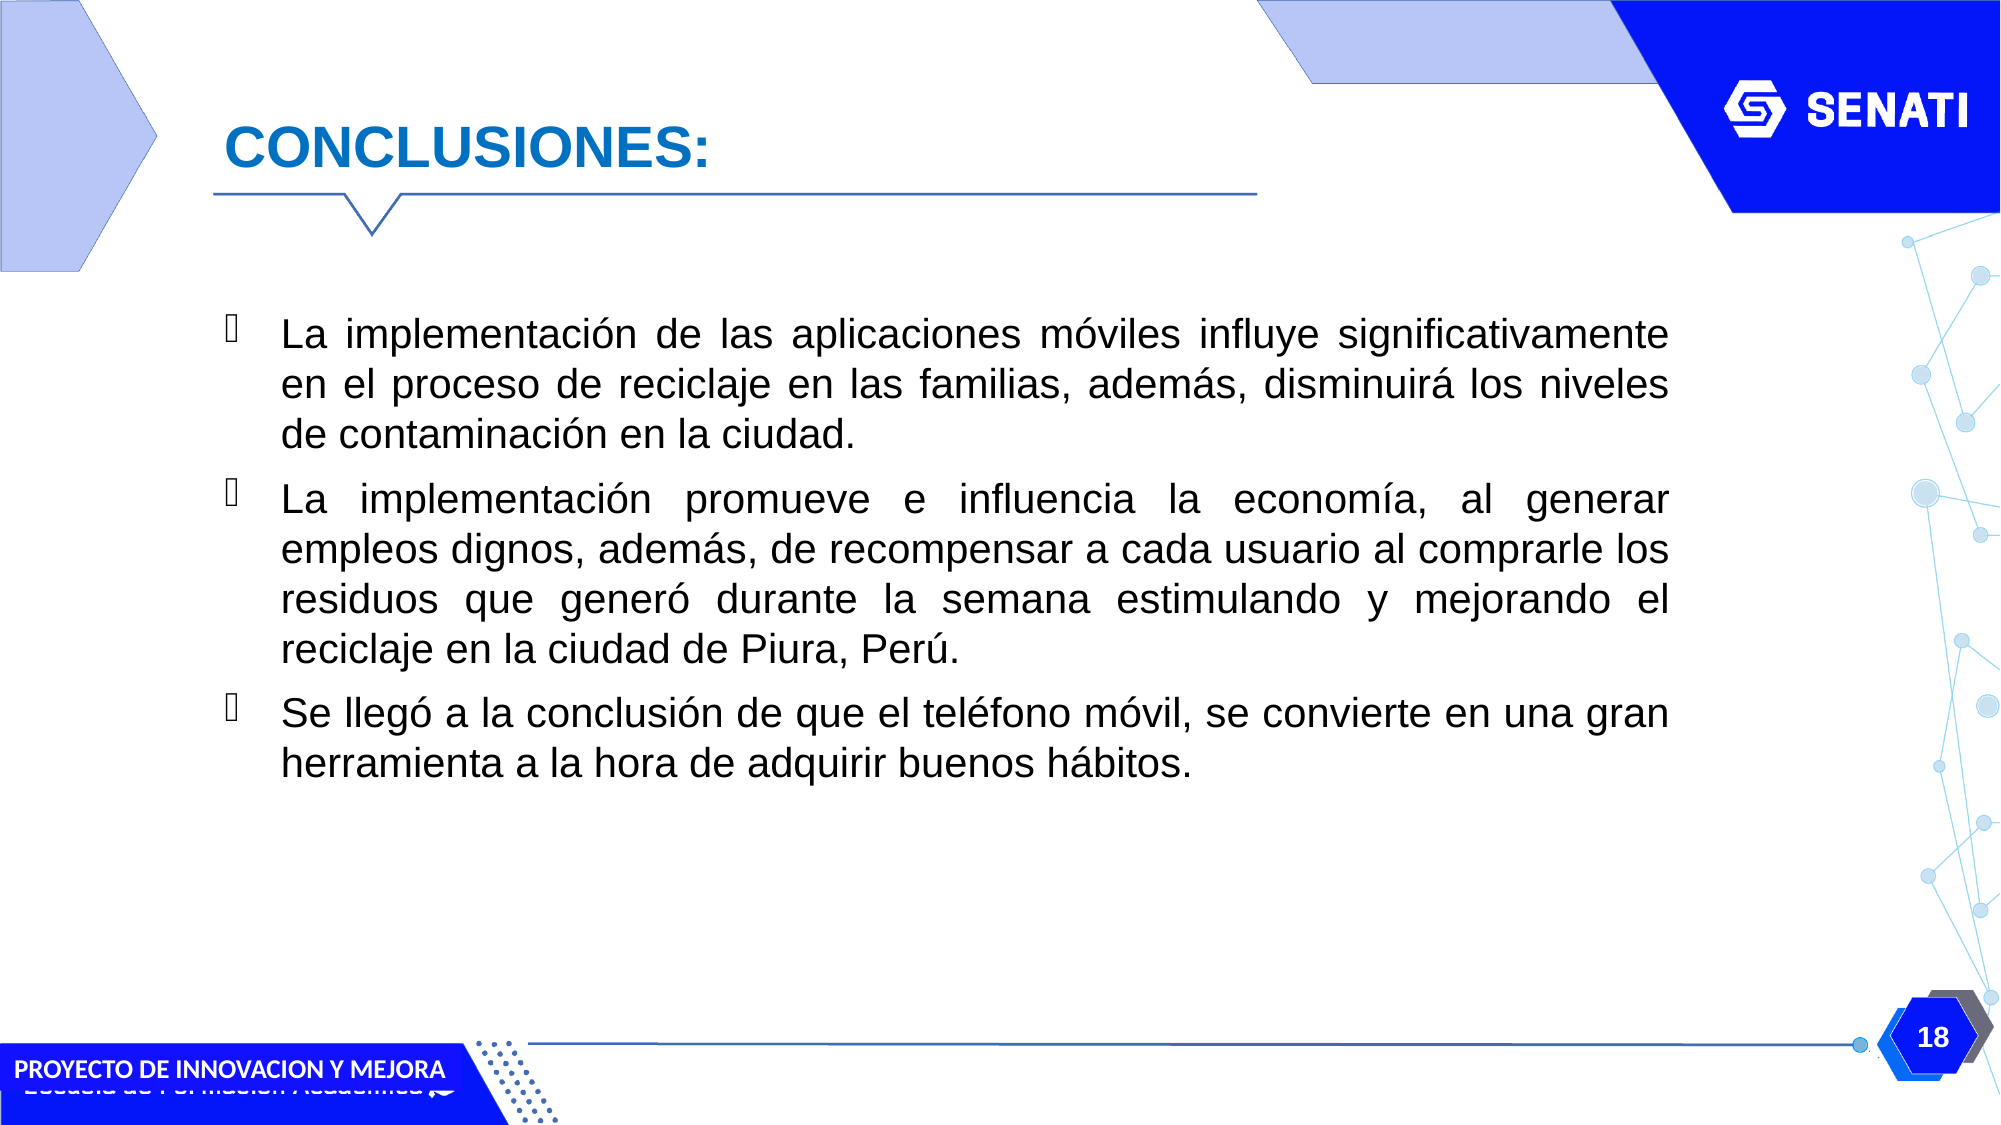

# CONCLUSIONES:
La implementación de las aplicaciones móviles influye significativamente en el proceso de reciclaje en las familias, además, disminuirá los niveles de contaminación en la ciudad.
La implementación promueve e influencia la economía, al generar empleos dignos, además, de recompensar a cada usuario al comprarle los residuos que generó durante la semana estimulando y mejorando el reciclaje en la ciudad de Piura, Perú.
Se llegó a la conclusión de que el teléfono móvil, se convierte en una gran herramienta a la hora de adquirir buenos hábitos.